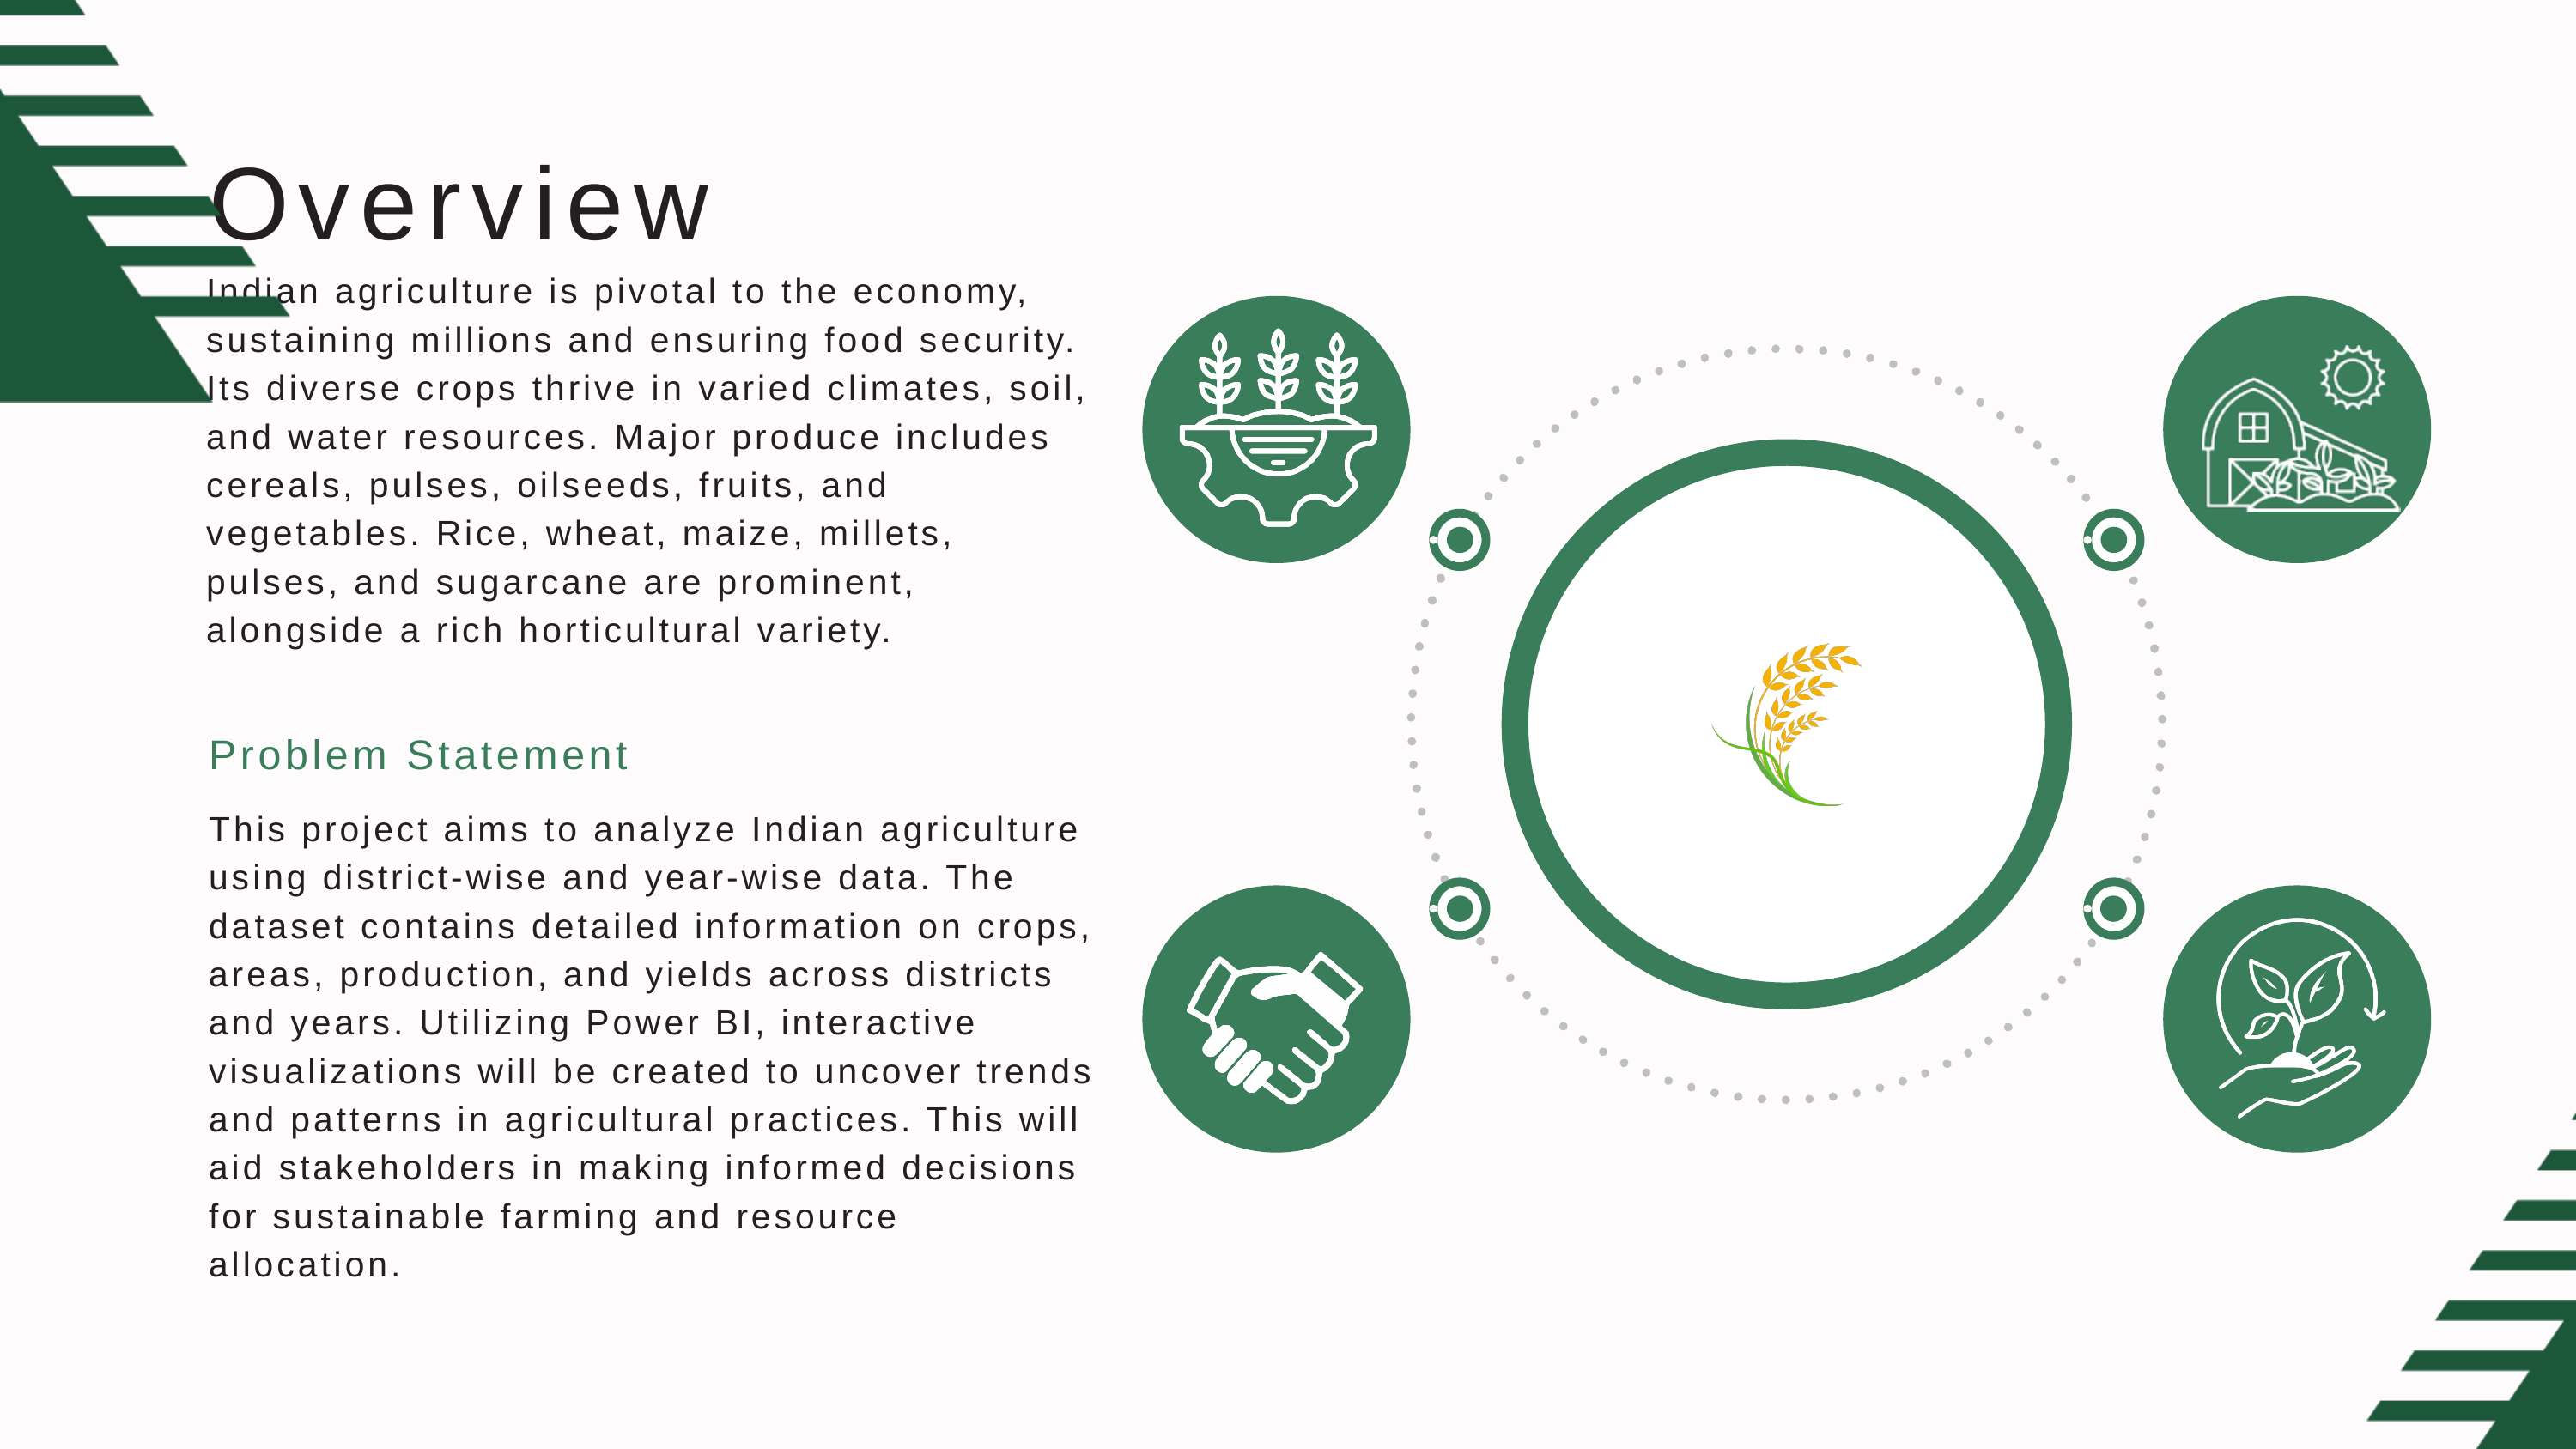

Overview
Indian agriculture is pivotal to the economy, sustaining millions and ensuring food security. Its diverse crops thrive in varied climates, soil, and water resources. Major produce includes cereals, pulses, oilseeds, fruits, and vegetables. Rice, wheat, maize, millets, pulses, and sugarcane are prominent, alongside a rich horticultural variety.

Problem Statement
This project aims to analyze Indian agriculture using district-wise and year-wise data. The dataset contains detailed information on crops, areas, production, and yields across districts and years. Utilizing Power BI, interactive visualizations will be created to uncover trends and patterns in agricultural practices. This will aid stakeholders in making informed decisions for sustainable farming and resource allocation.